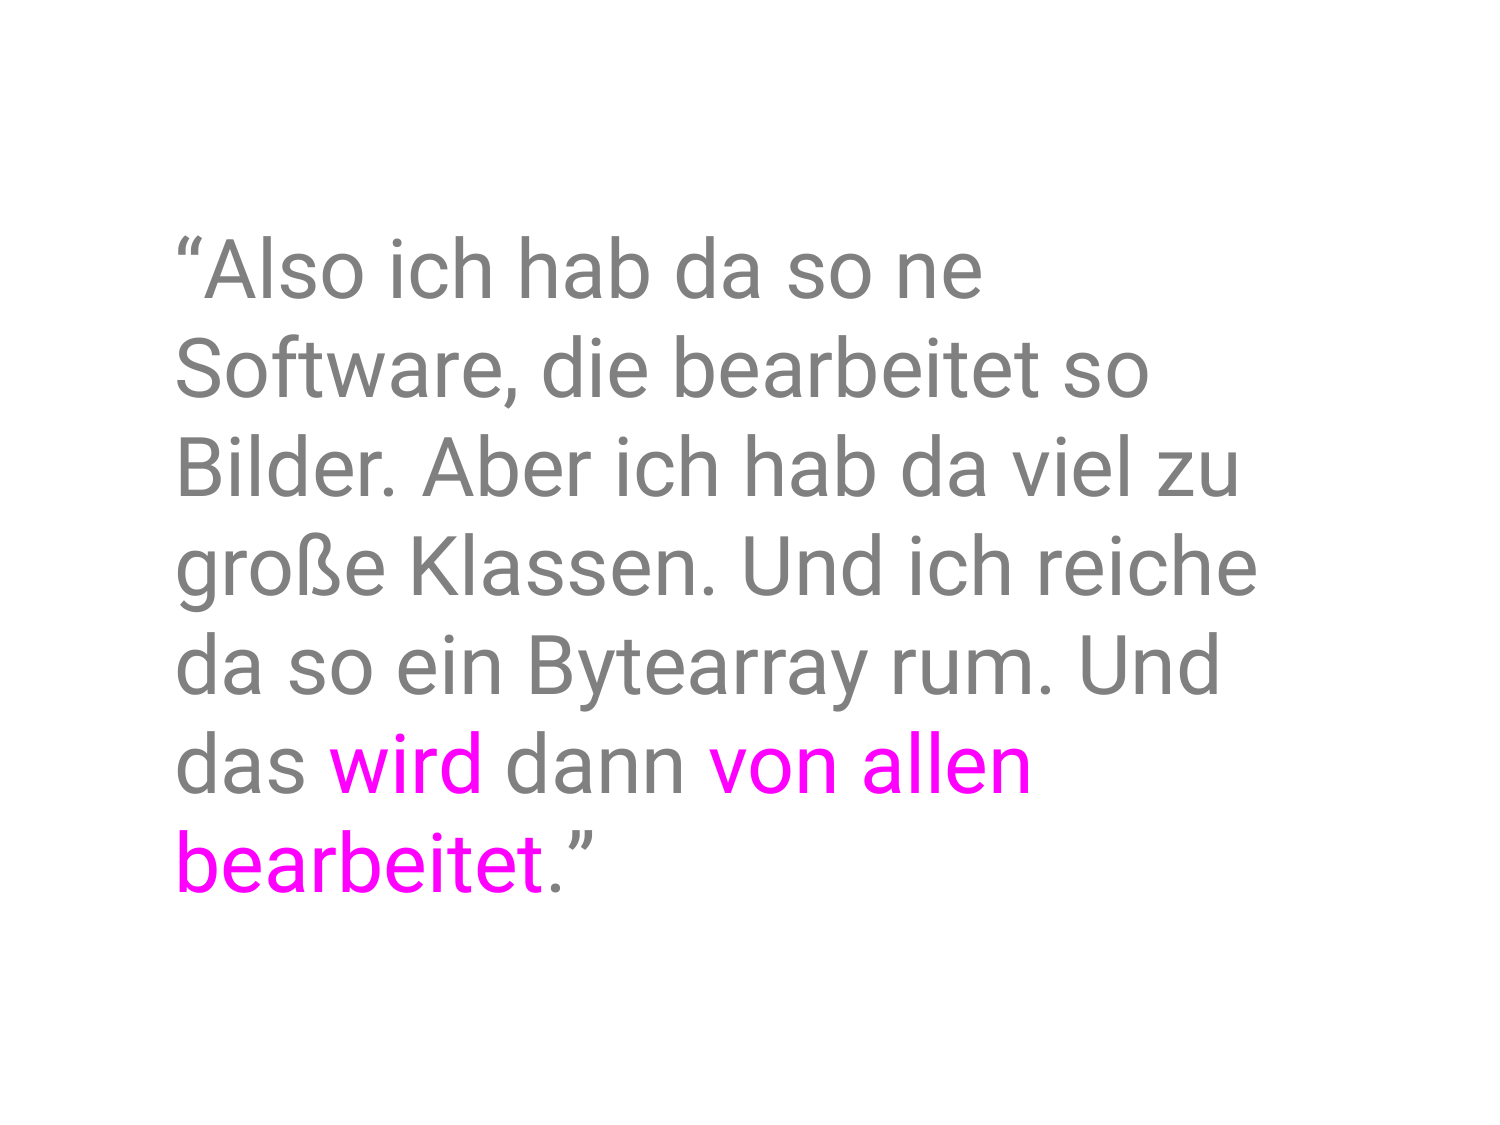

# “Also ich hab da so ne Software, die bearbeitet so Bilder. Aber ich hab da viel zu große Klassen. Und ich reiche da so ein Bytearray rum. Und das wird dann von allen bearbeitet.”